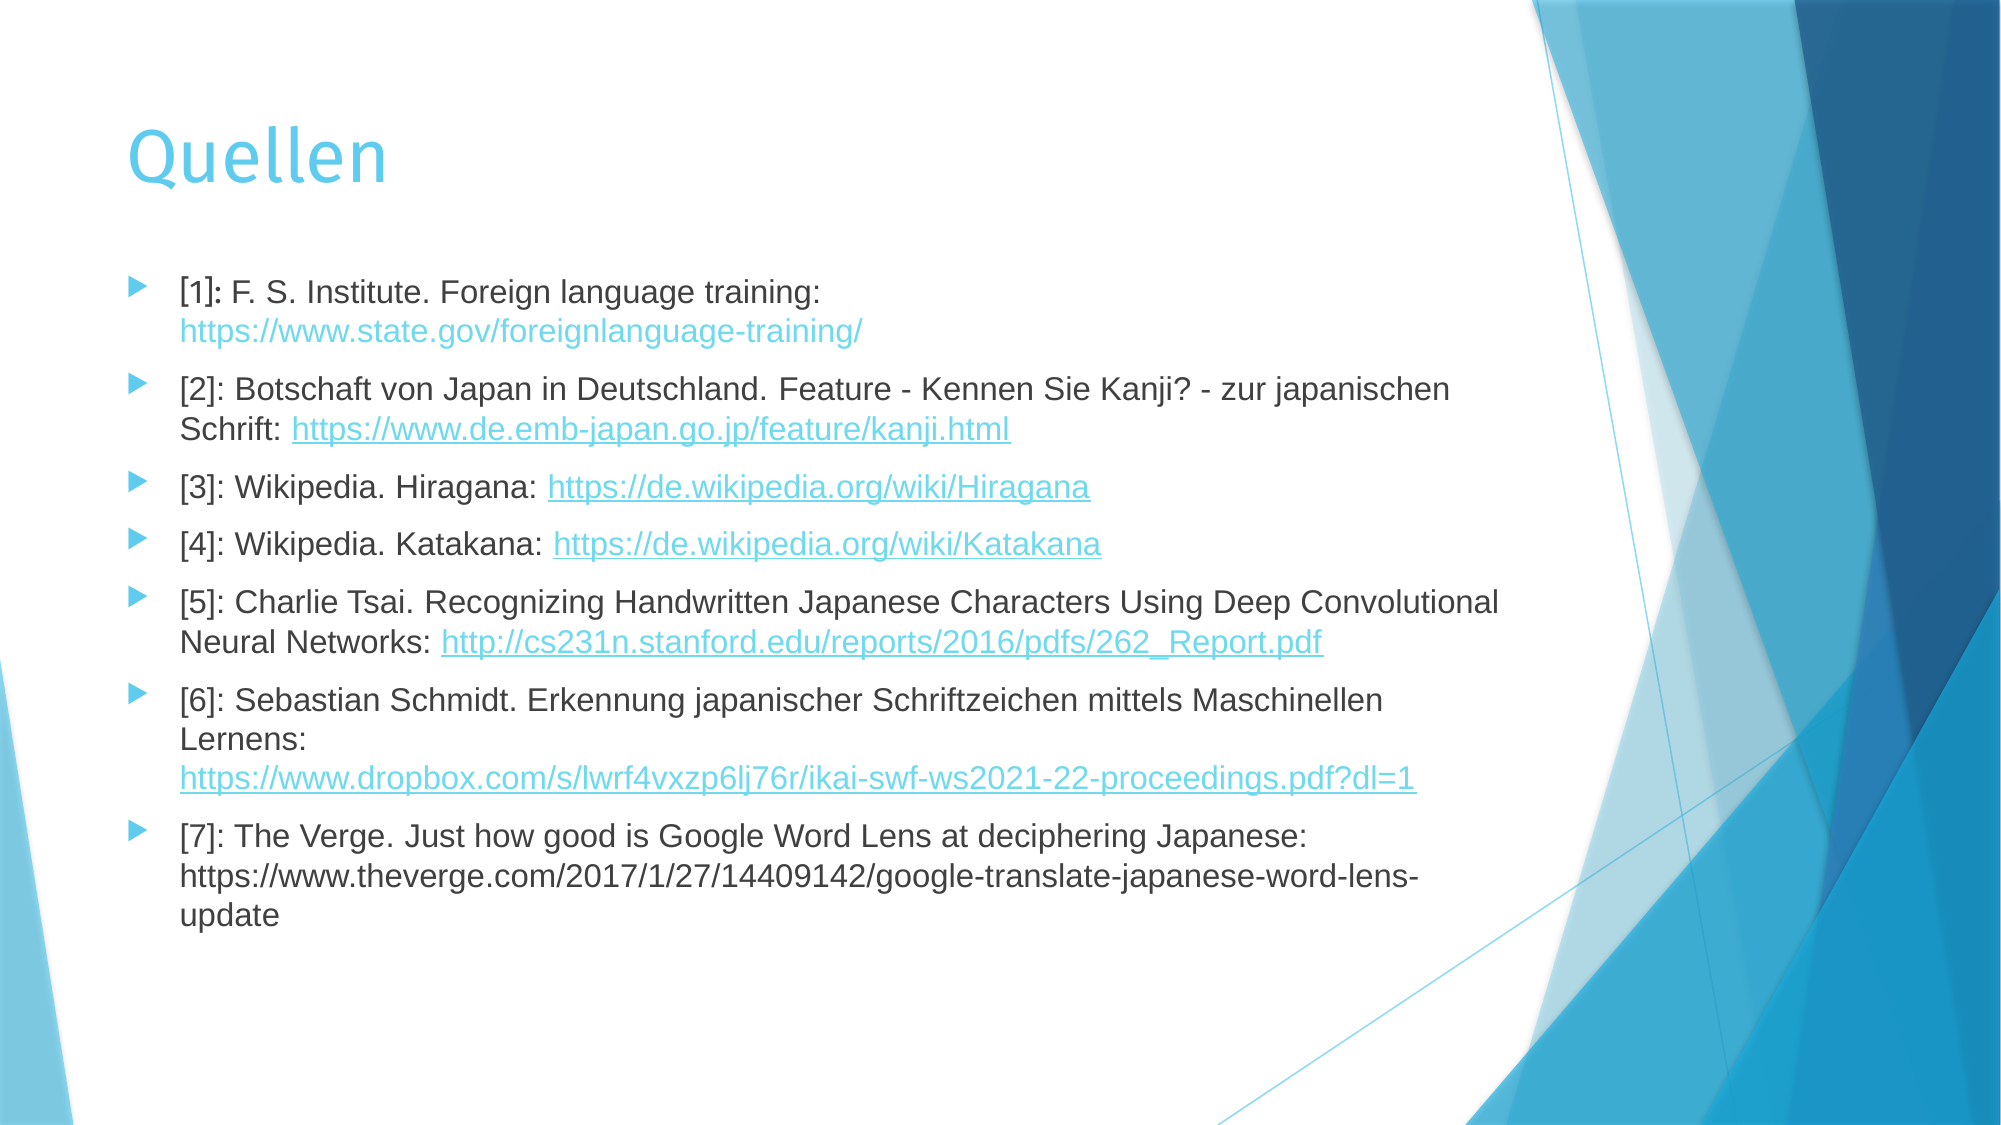

# Quellen
[1]: F. S. Institute. Foreign language training: https://www.state.gov/foreignlanguage-training/
[2]: Botschaft von Japan in Deutschland. Feature - Kennen Sie Kanji? - zur japanischen Schrift: https://www.de.emb-japan.go.jp/feature/kanji.html
[3]: Wikipedia. Hiragana: https://de.wikipedia.org/wiki/Hiragana
[4]: Wikipedia. Katakana: https://de.wikipedia.org/wiki/Katakana
[5]: Charlie Tsai. Recognizing Handwritten Japanese Characters Using Deep Convolutional Neural Networks: http://cs231n.stanford.edu/reports/2016/pdfs/262_Report.pdf
[6]: Sebastian Schmidt. Erkennung japanischer Schriftzeichen mittels Maschinellen Lernens: https://www.dropbox.com/s/lwrf4vxzp6lj76r/ikai-swf-ws2021-22-proceedings.pdf?dl=1
[7]: The Verge. Just how good is Google Word Lens at deciphering Japanese: https://www.theverge.com/2017/1/27/14409142/google-translate-japanese-word-lens-update